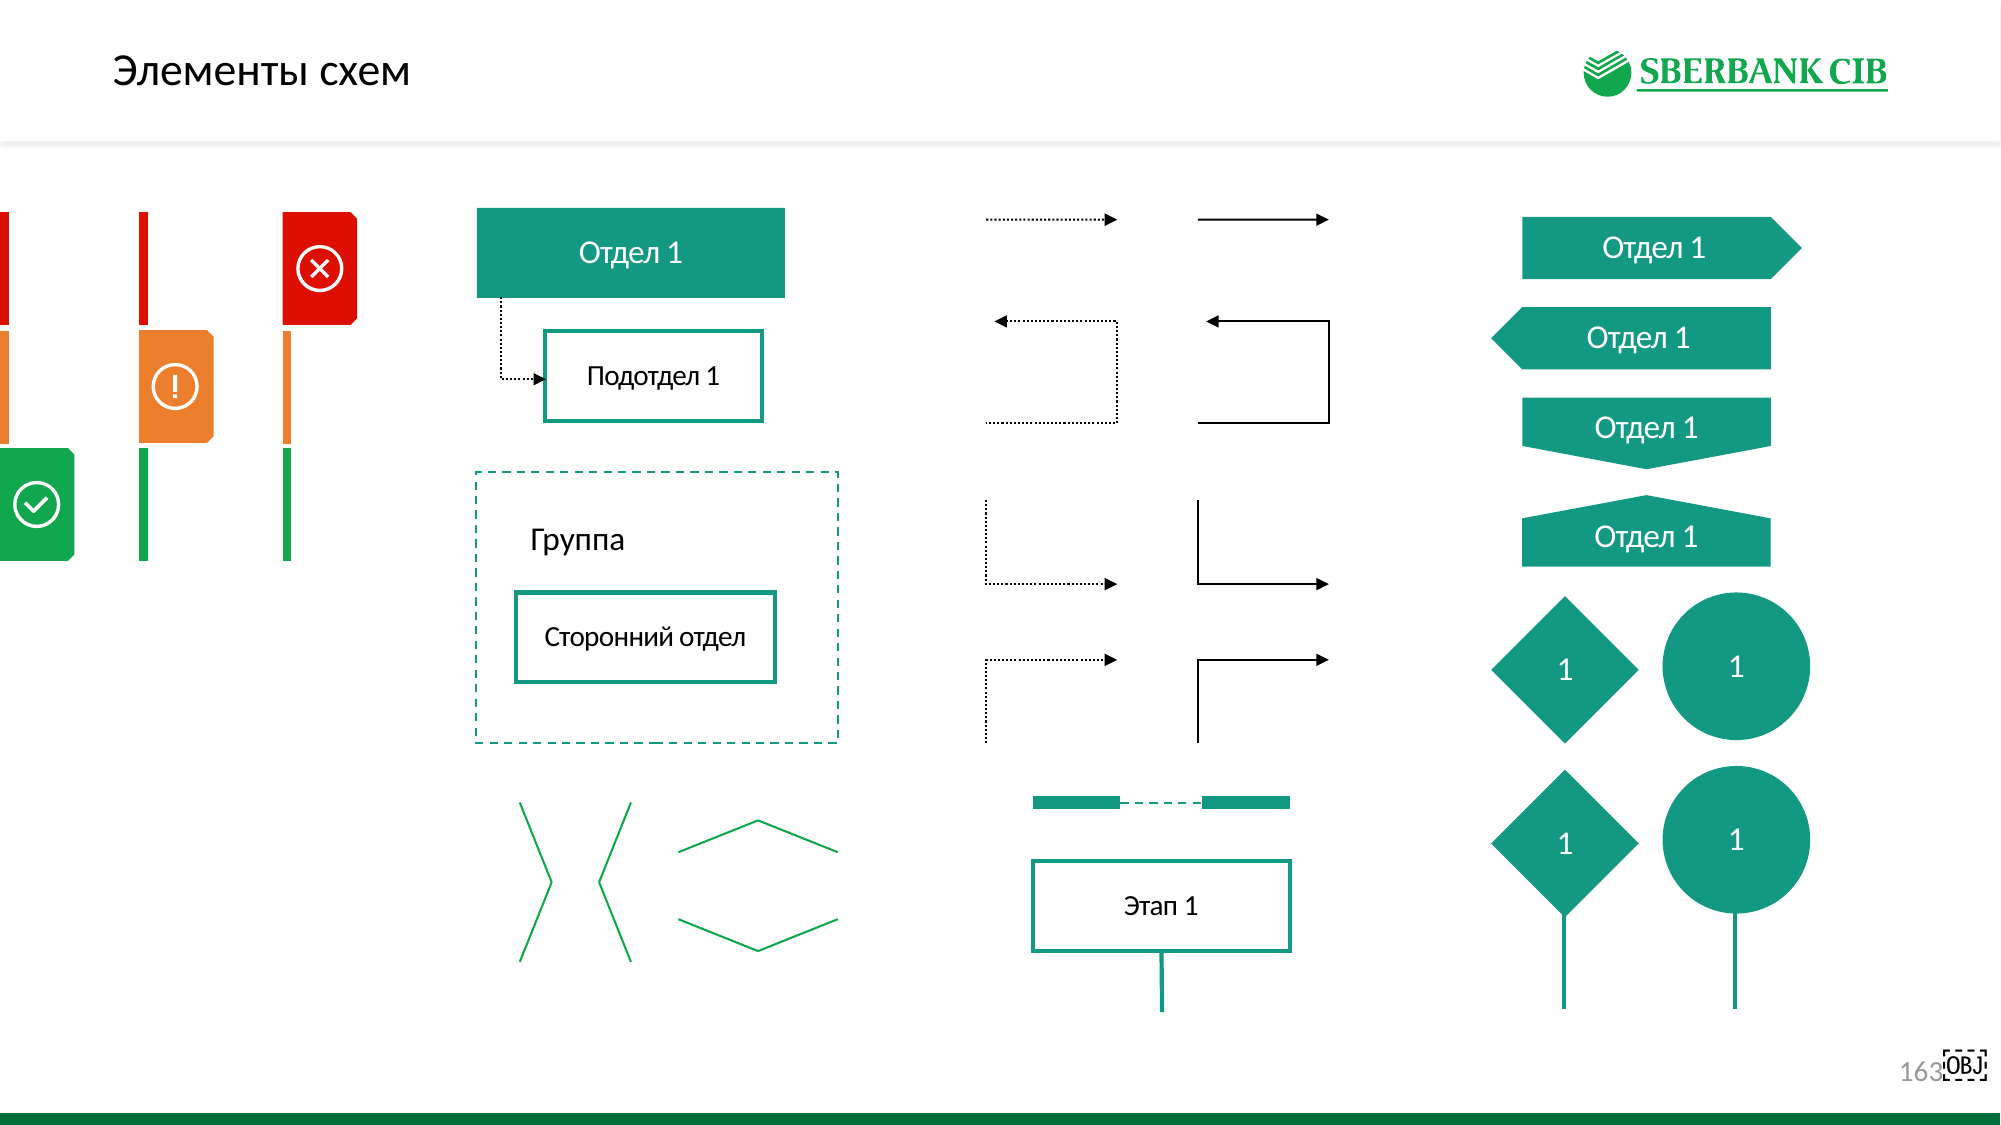

# Элементы схем
Отдел 1

Отдел 1

Отдел 1
Отдел 1

Подотдел 1
Отдел 1

Группа
Сторонний отдел
1
1

1
1
Этап 1